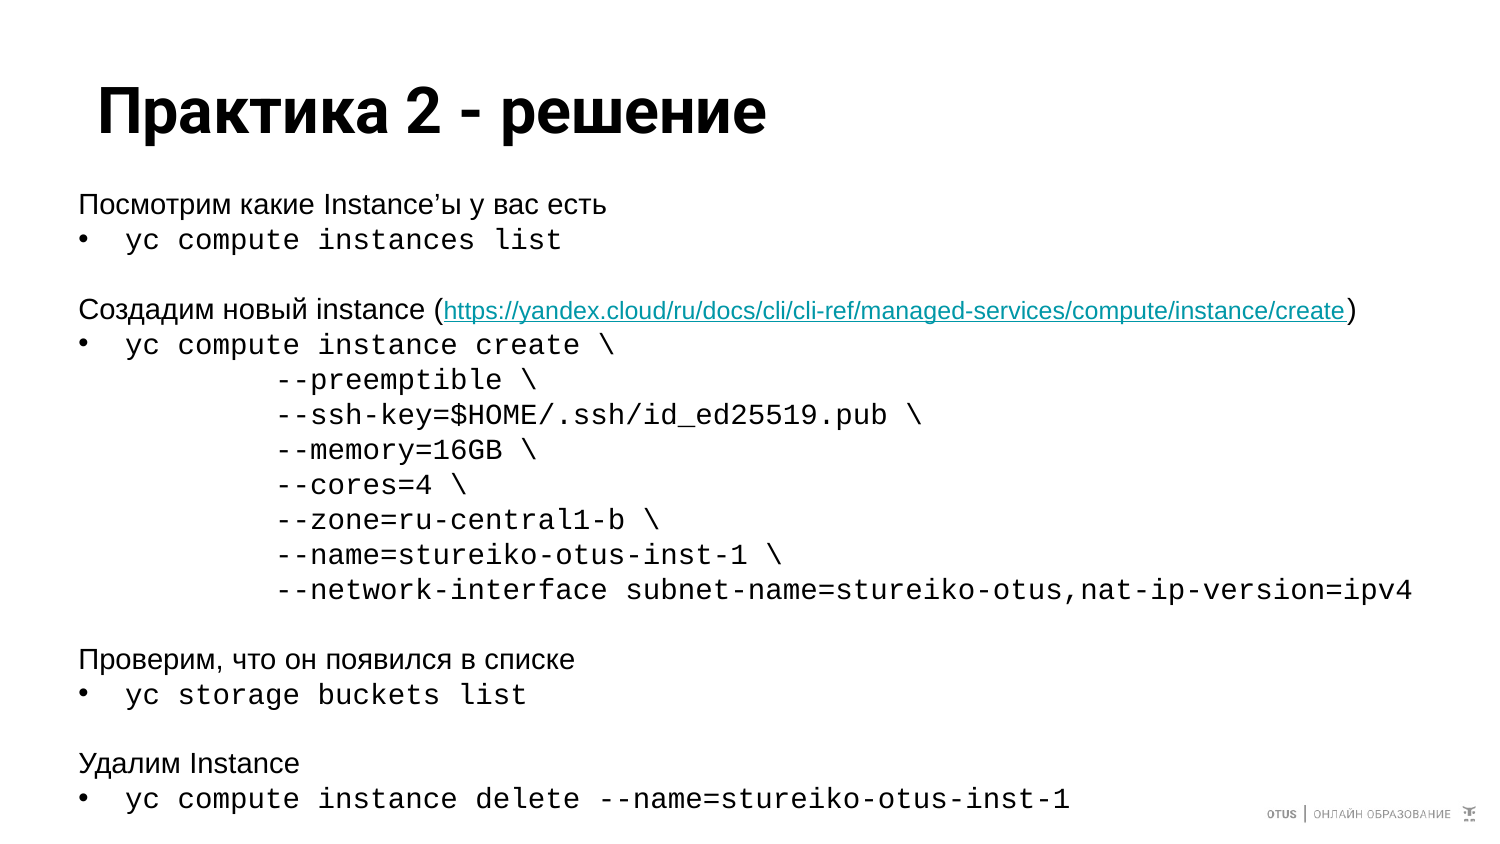

# Практика 2 - решение
Посмотрим какие Instance’ы у вас есть
yc compute instances list

Создадим новый instance (https://yandex.cloud/ru/docs/cli/cli-ref/managed-services/compute/instance/create)
yc compute instance create \
	--preemptible \
	--ssh-key=$HOME/.ssh/id_ed25519.pub \
	--memory=16GB \
	--cores=4 \
	--zone=ru-central1-b \
	--name=stureiko-otus-inst-1 \
	--network-interface subnet-name=stureiko-otus,nat-ip-version=ipv4

Проверим, что он появился в списке
yc storage buckets list

Удалим Instance
yc compute instance delete --name=stureiko-otus-inst-1